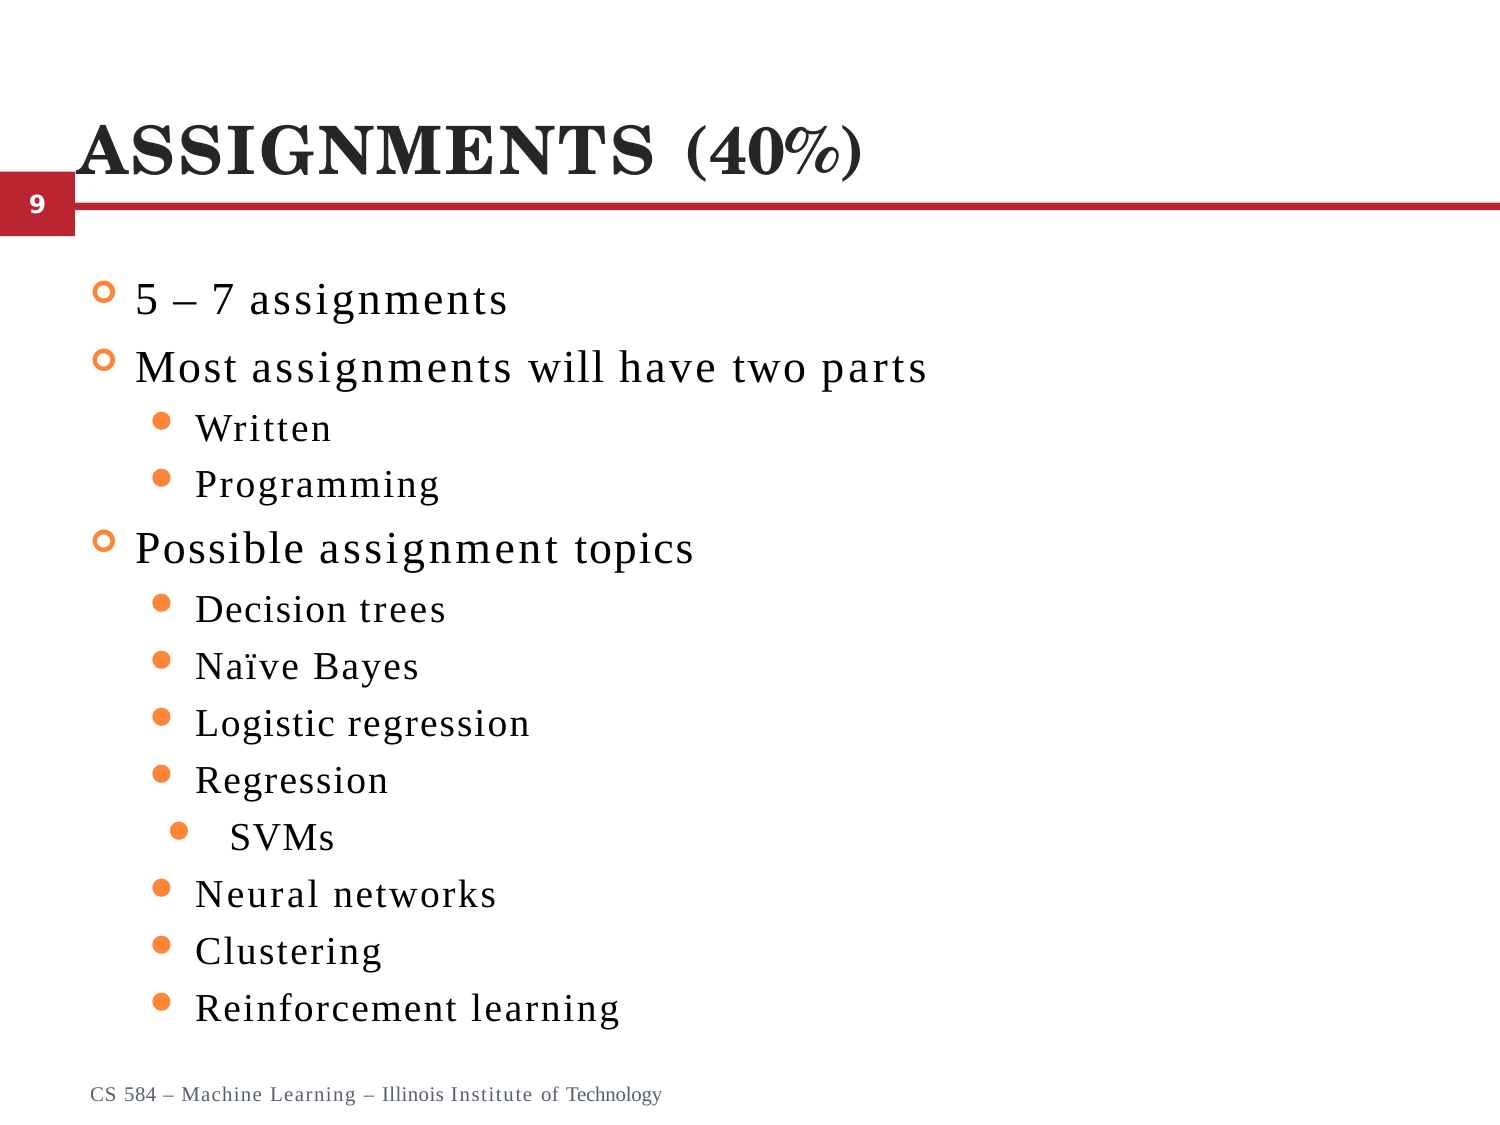

# Assignments (40%)
5 – 7 assignments
Most assignments will have two parts
Written
Programming
Possible assignment topics
Decision trees
Naïve Bayes
Logistic regression
Regression
	SVMs
Neural networks
Clustering
Reinforcement learning
14
CS 584 – Machine Learning – Illinois Institute of Technology